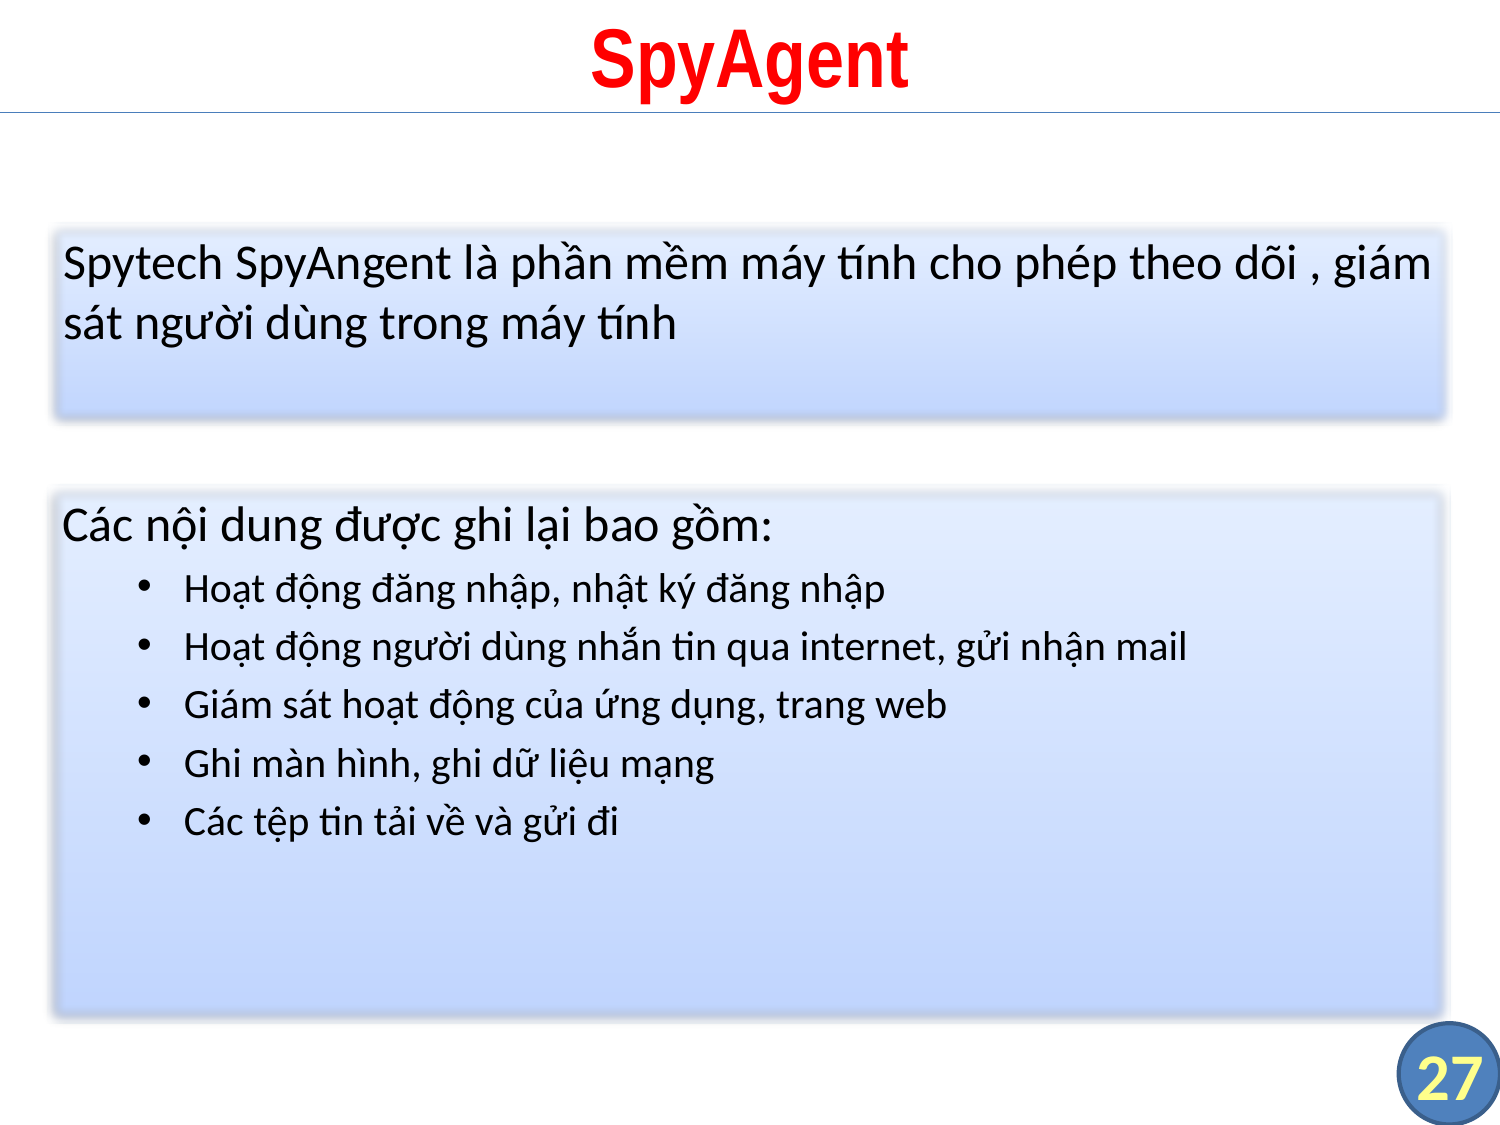

# SpyAgent
Spytech SpyAngent là phần mềm máy tính cho phép theo dõi , giám sát người dùng trong máy tính
Các nội dung được ghi lại bao gồm:
Hoạt động đăng nhập, nhật ký đăng nhập
Hoạt động người dùng nhắn tin qua internet, gửi nhận mail
Giám sát hoạt động của ứng dụng, trang web
Ghi màn hình, ghi dữ liệu mạng
Các tệp tin tải về và gửi đi

27